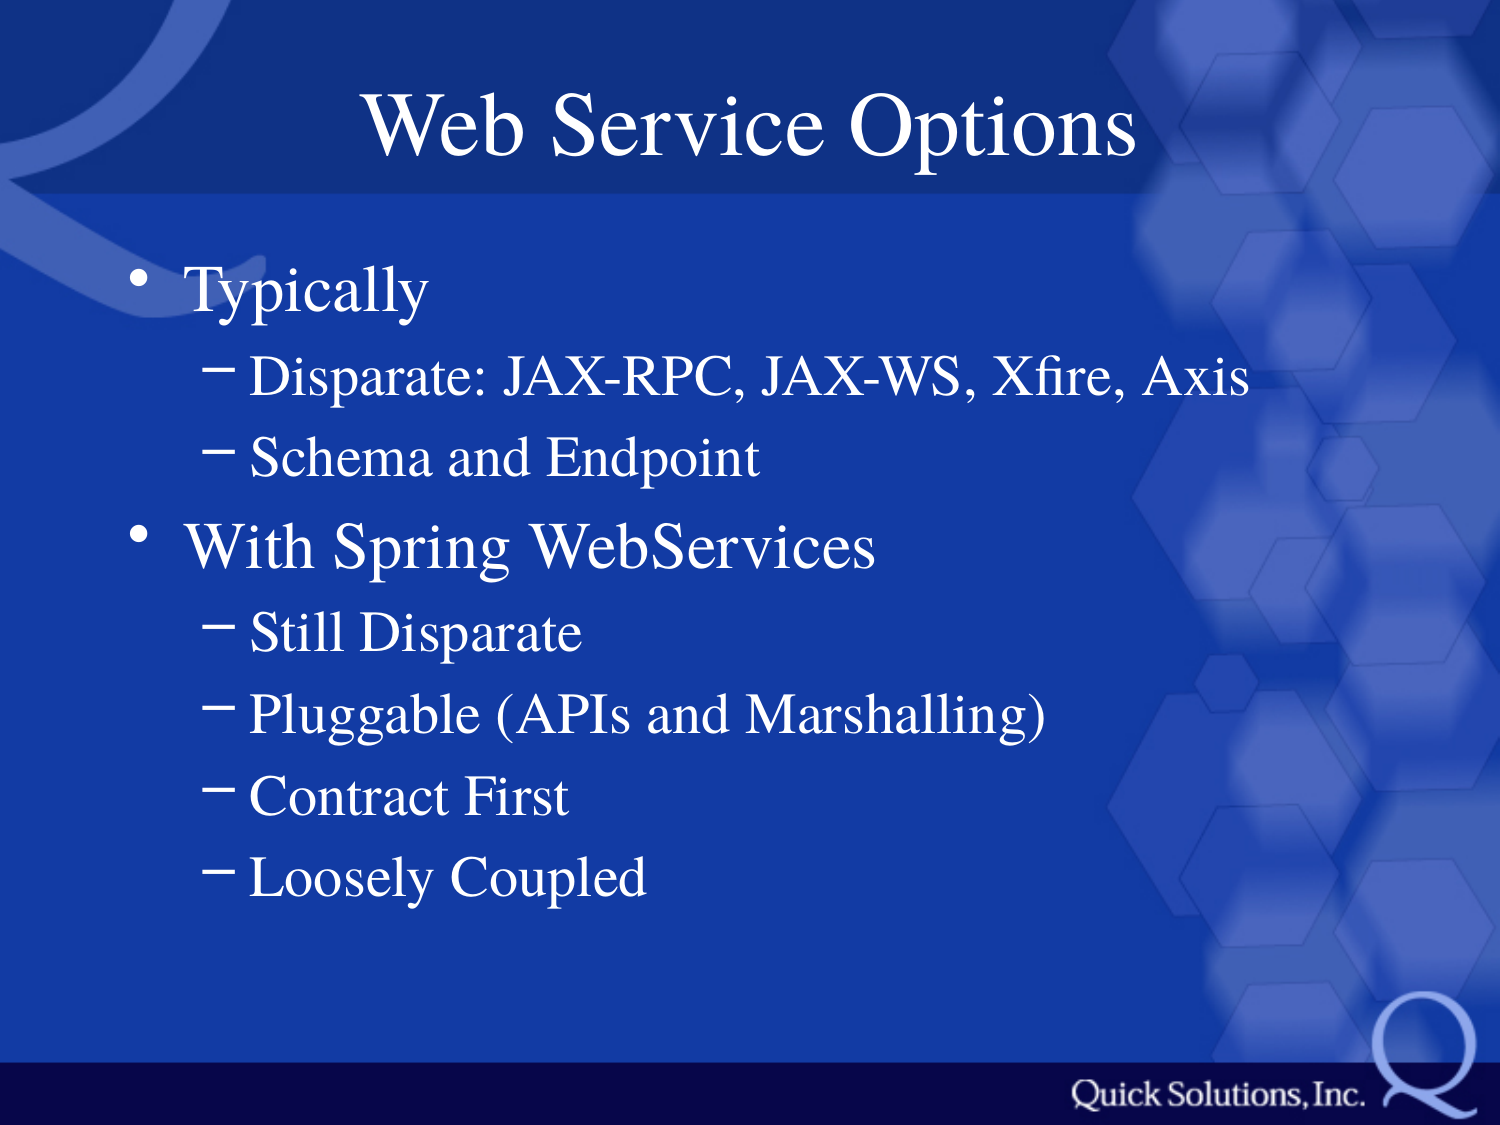

# Web Service Options
Typically
Disparate: JAX-RPC, JAX-WS, Xfire, Axis
Schema and Endpoint
With Spring WebServices
Still Disparate
Pluggable (APIs and Marshalling)
Contract First
Loosely Coupled